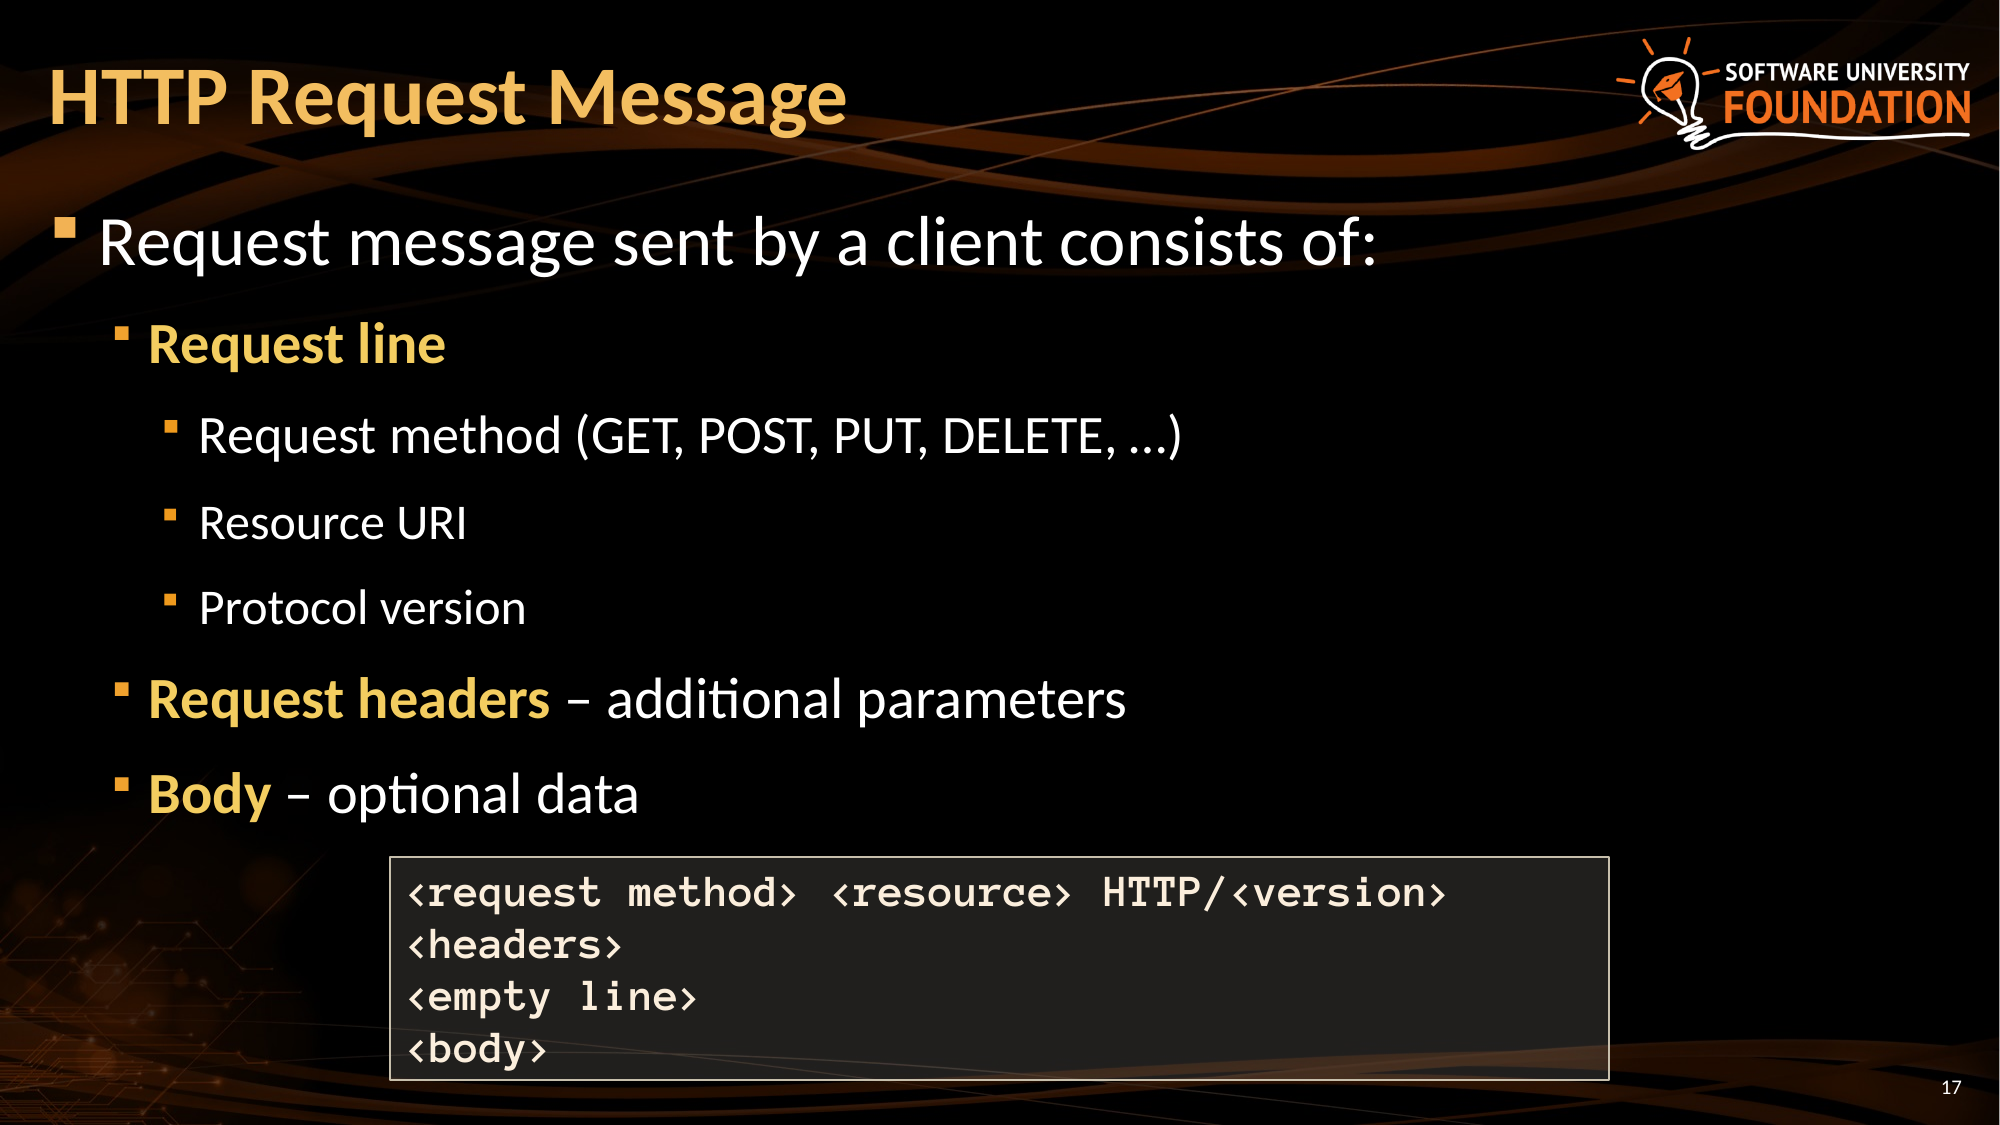

# HTTP Request Message
Request message sent by a client consists of:
Request line
Request method (GET, POST, PUT, DELETE, …)
Resource URI
Protocol version
Request headers – additional parameters
Body – optional data
<request method> <resource> HTTP/<version>
<headers>
<empty line>
<body>
17